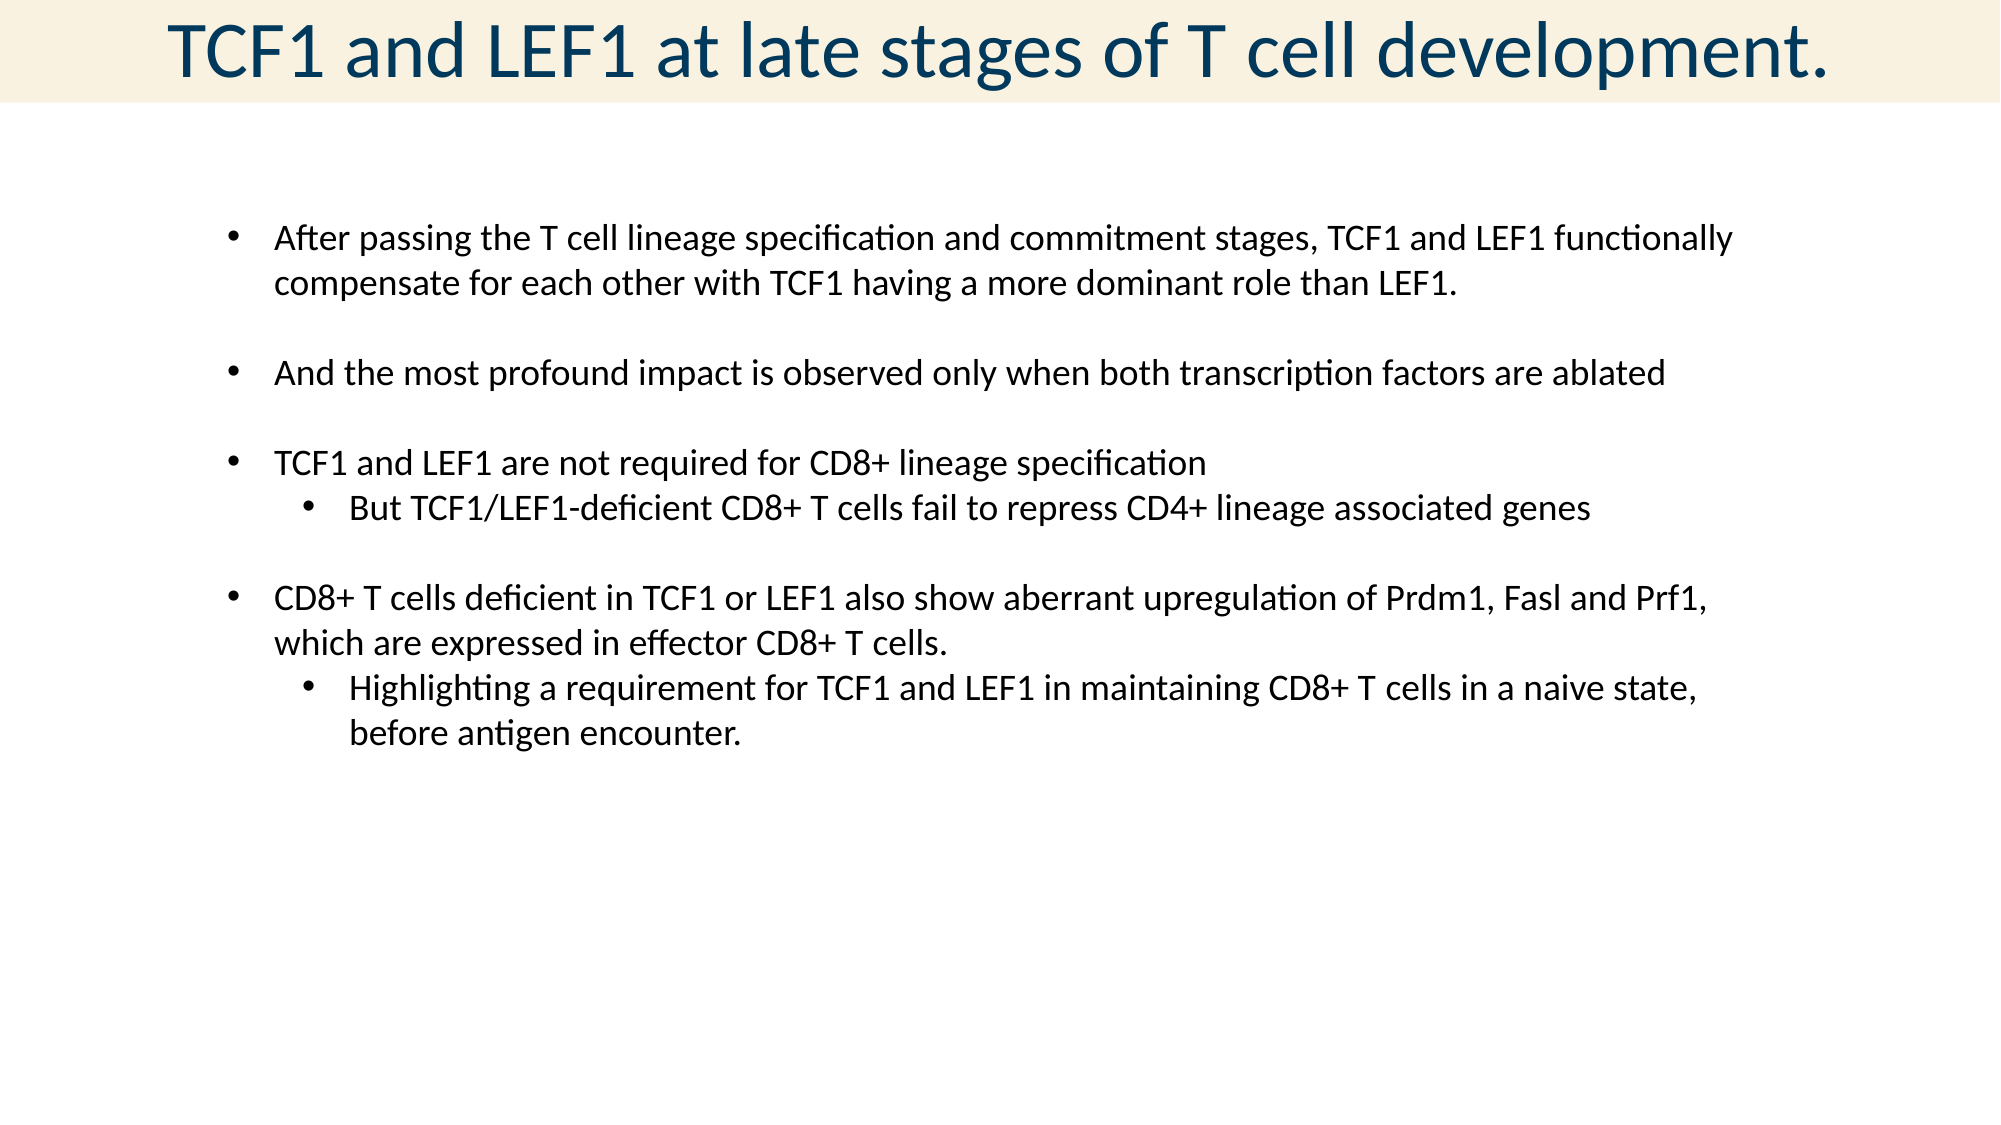

TCF1 and LEF1 at late stages of T cell development.
After passing the T cell lineage specification and commitment stages, TCF1 and LEF1 functionally compensate for each other with TCF1 having a more dominant role than LEF1.

And the most profound impact is observed only when both transcription factors are ablated

TCF1 and LEF1 are not required for CD8+ lineage specification
But TCF1/LEF1-deficient CD8+ T cells fail to repress CD4+ lineage associated genes

CD8+ T cells deficient in TCF1 or LEF1 also show aberrant upregulation of Prdm1, Fasl and Prf1, which are expressed in effector CD8+ T cells.
Highlighting a requirement for TCF1 and LEF1 in maintaining CD8+ T cells in a naive state, before antigen encounter.